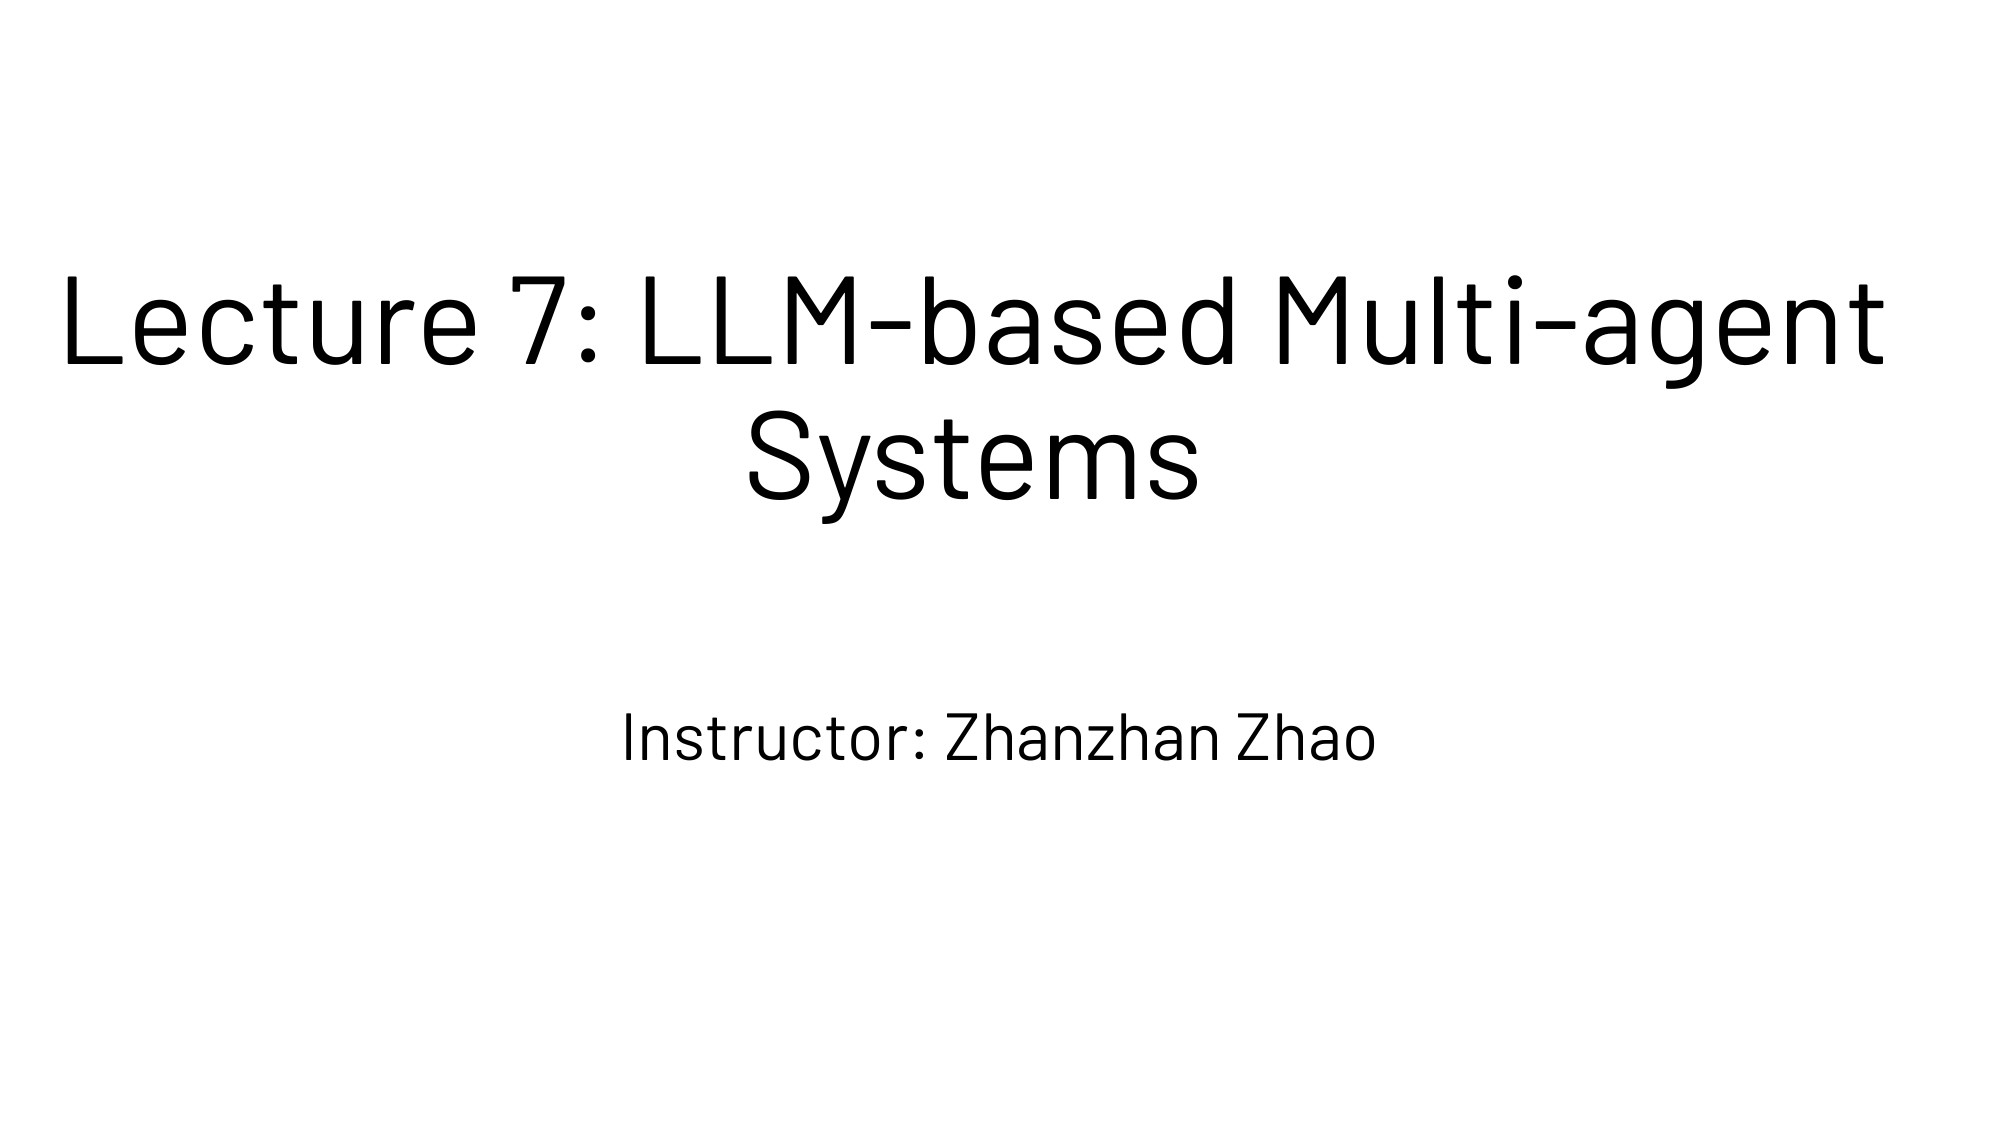

# Lecture 7: LLM-based Multi-agent Systems
Instructor: Zhanzhan Zhao